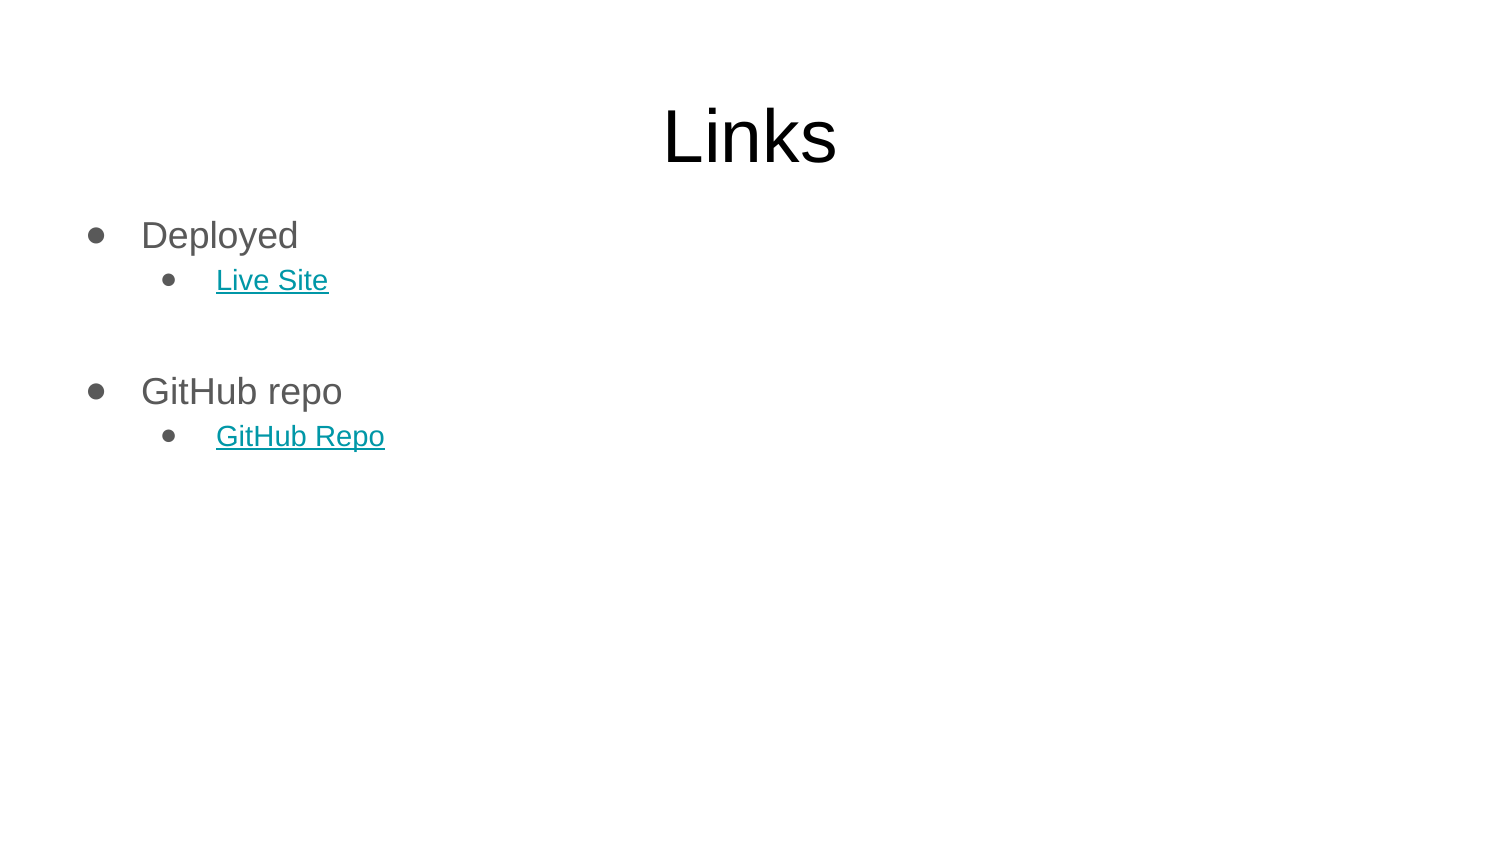

# Links
Deployed
Live Site

GitHub repo
GitHub Repo